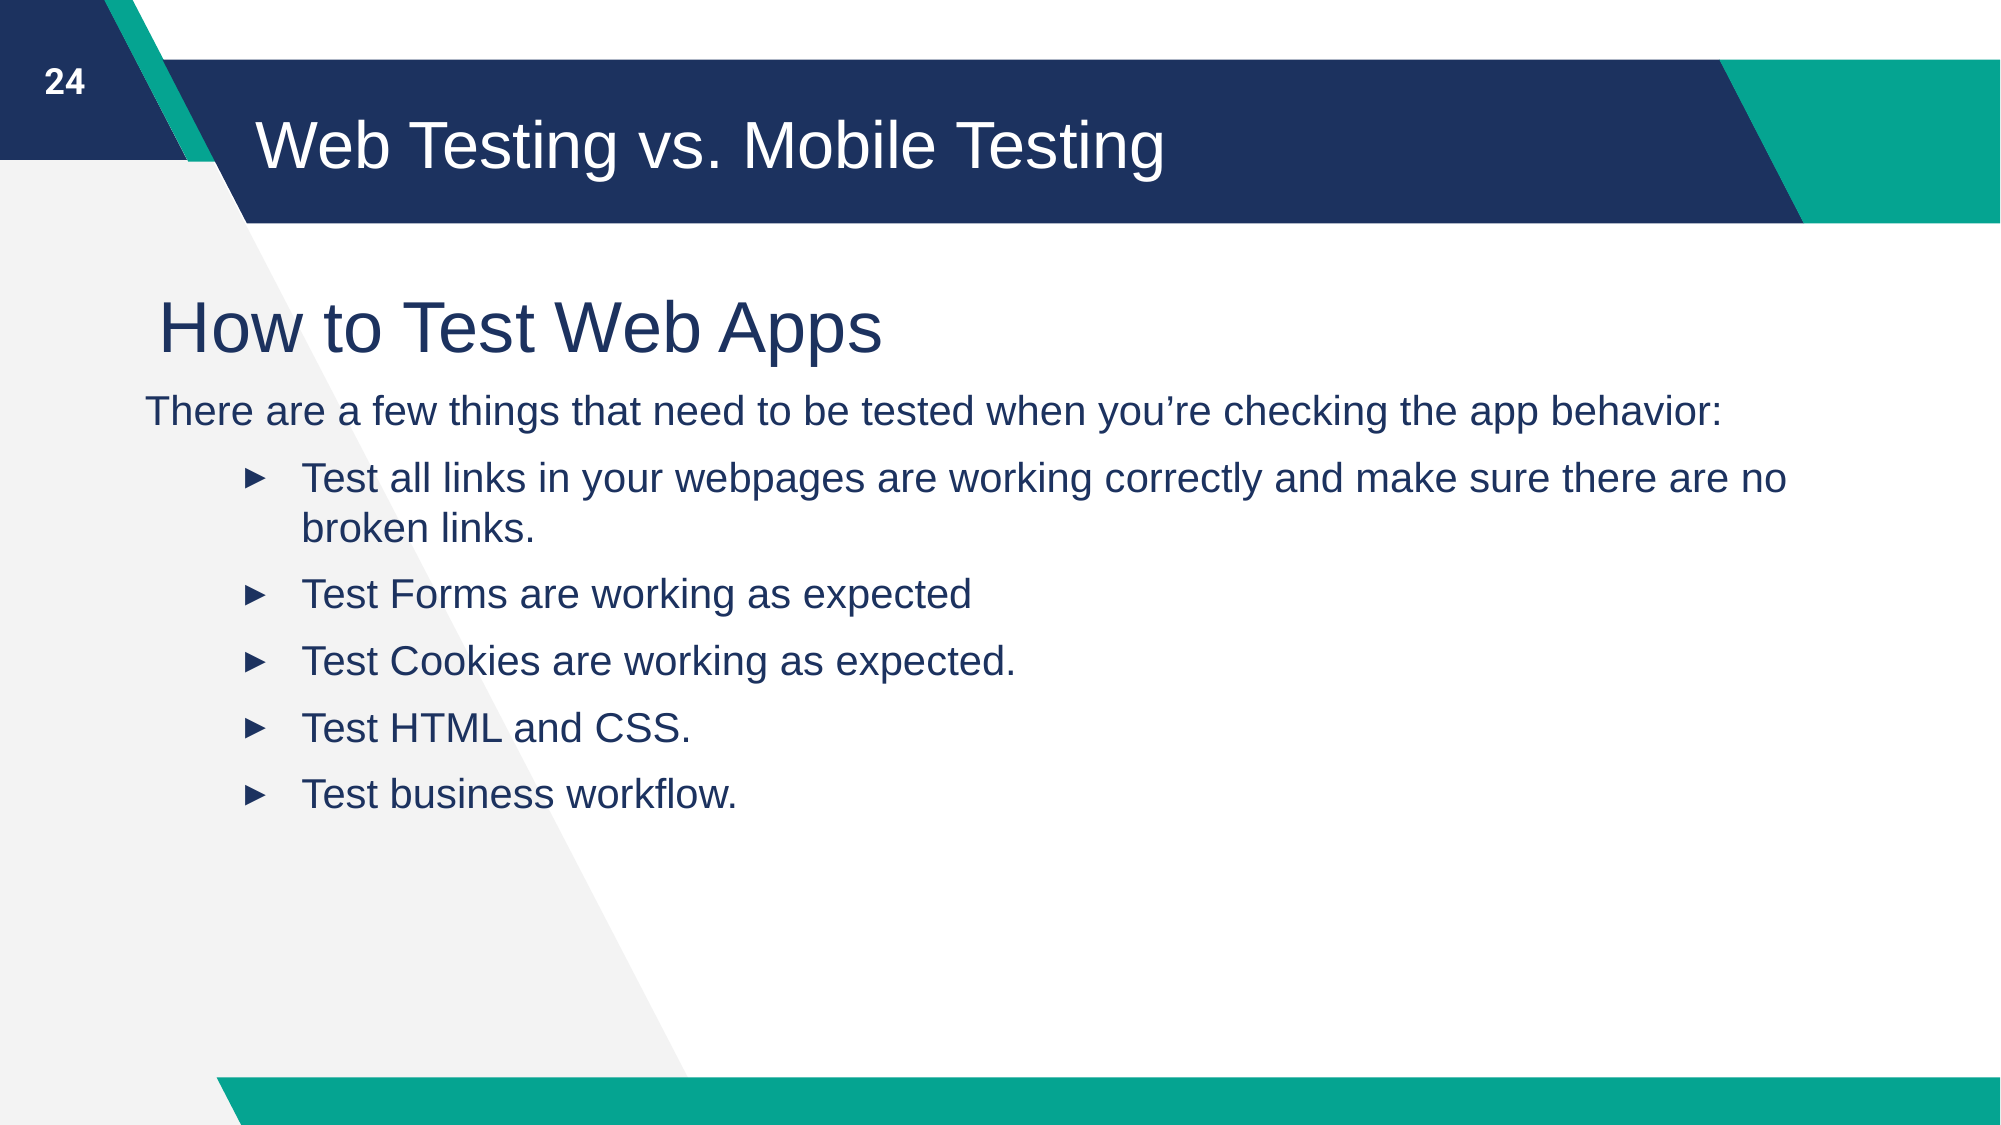

24
# Web Testing vs. Mobile Testing
How to Test Web Apps
There are a few things that need to be tested when you’re checking the app behavior:
Test all links in your webpages are working correctly and make sure there are no broken links.
Test Forms are working as expected
Test Cookies are working as expected.
Test HTML and CSS.
Test business workflow.